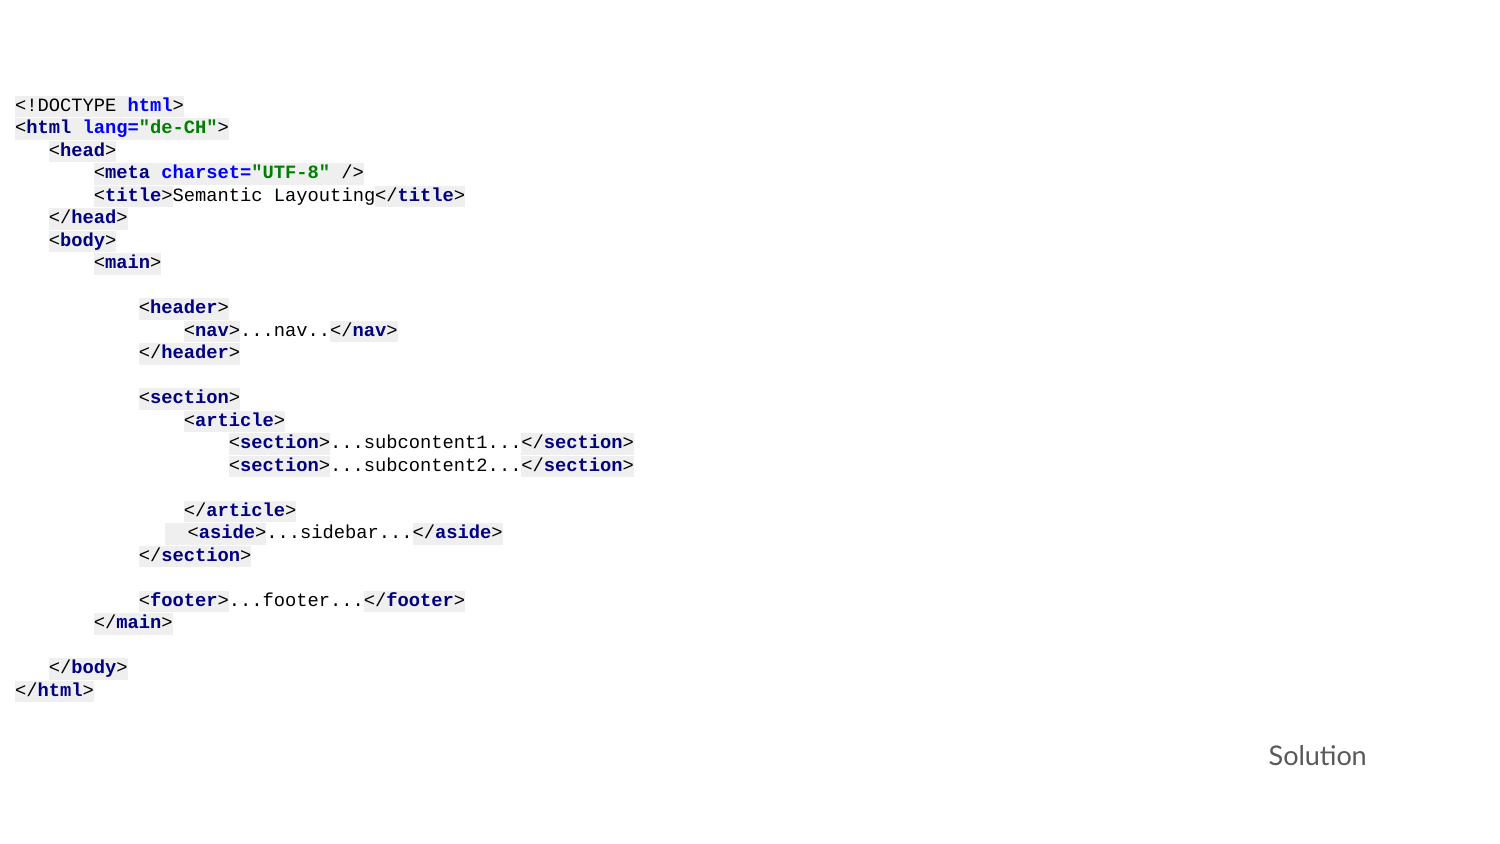

<!DOCTYPE html>
<html lang="de-CH">
   <head>
       <meta charset="UTF-8" />
       <title>Semantic Layouting</title>
   </head>
   <body>
       <main>

           <header>
               <nav>...nav..</nav>
           </header>

           <section>
               <article>
                   <section>...subcontent1...</section>
                   <section>...subcontent2...</section>

               </article>
  <aside>...sidebar...</aside>
           </section>

           <footer>...footer...</footer>
       </main>

   </body>
</html>
Solution